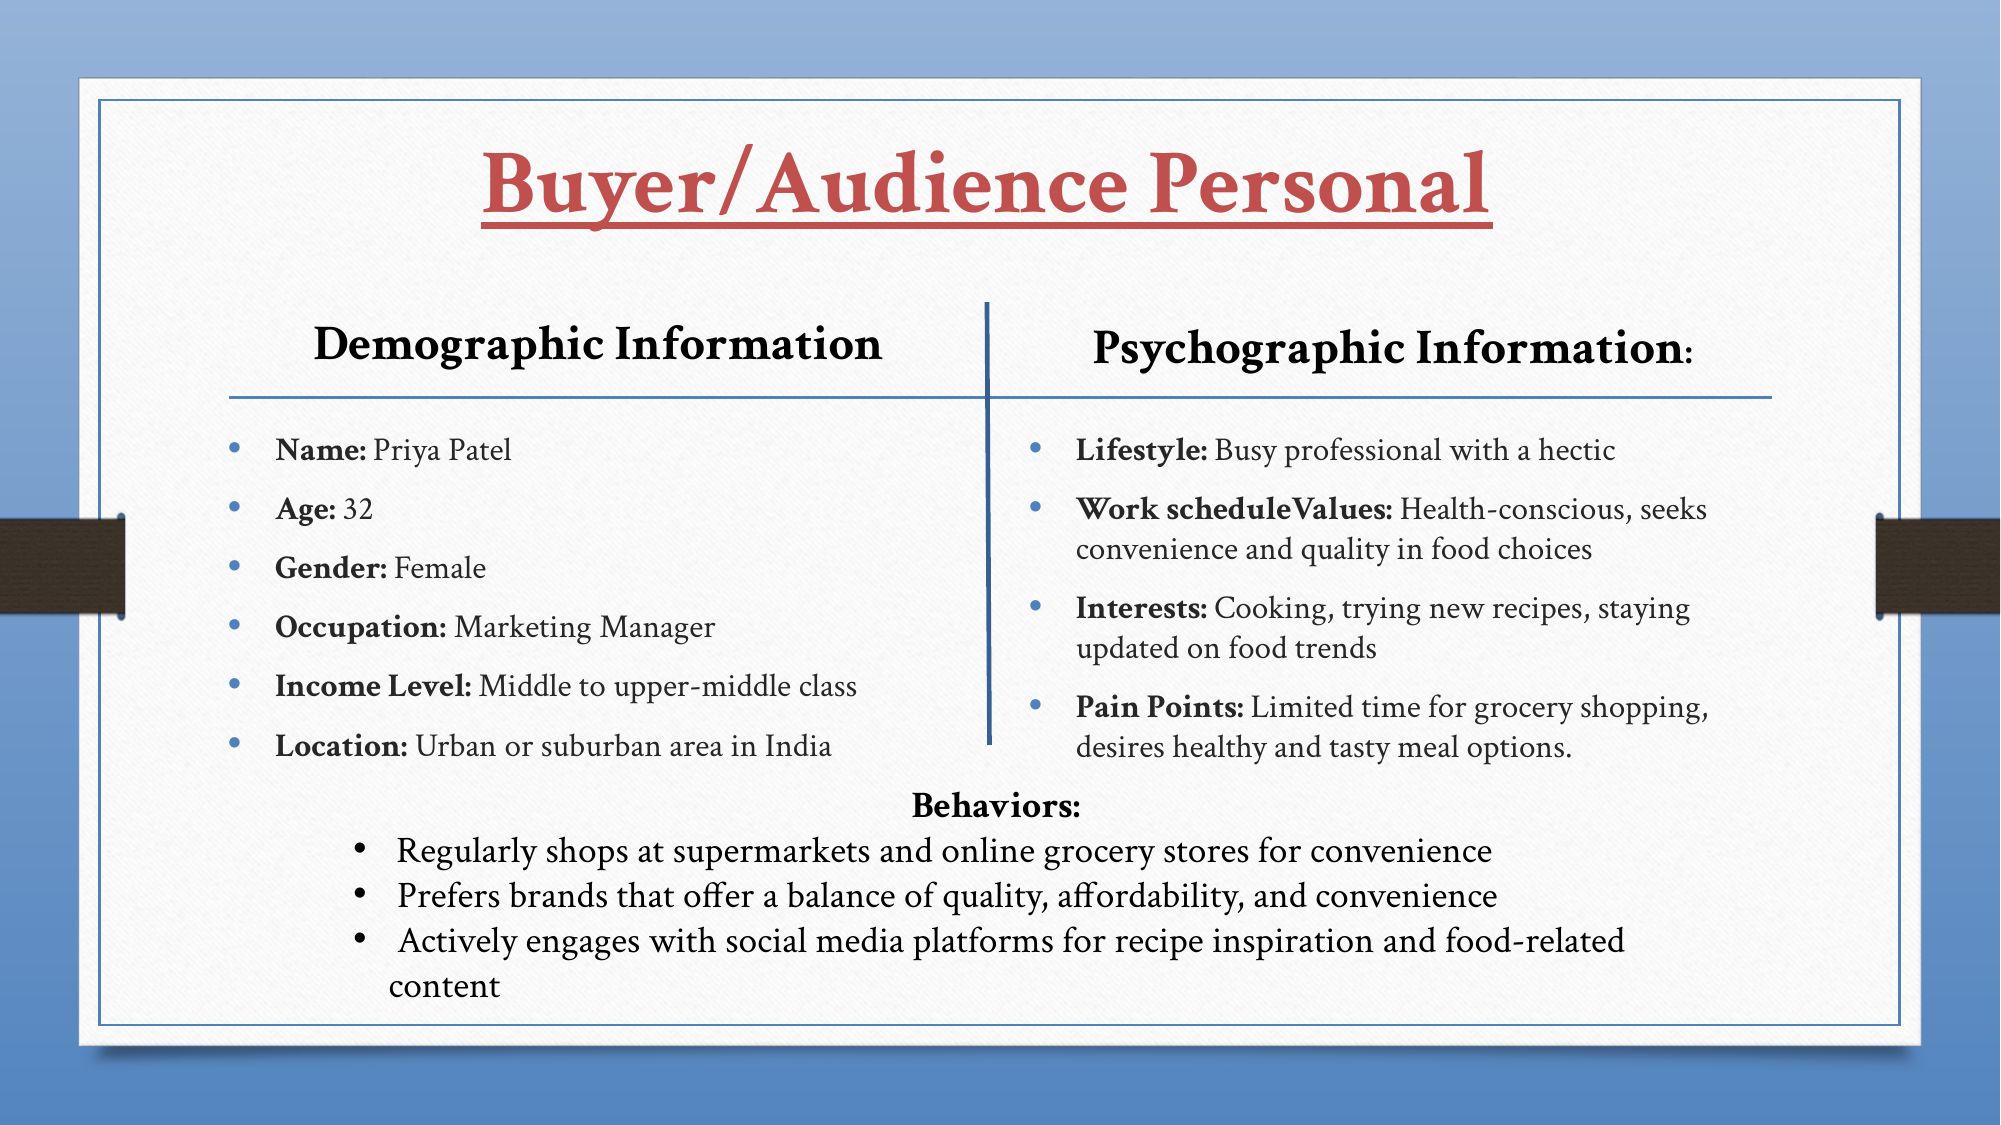

# Buyer/Audience Personal
Demographic Information
Psychographic Information:
Name: Priya Patel
Age: 32
Gender: Female
Occupation: Marketing Manager
Income Level: Middle to upper-middle class
Location: Urban or suburban area in India
Lifestyle: Busy professional with a hectic
Work scheduleValues: Health-conscious, seeks convenience and quality in food choices
Interests: Cooking, trying new recipes, staying updated on food trends
Pain Points: Limited time for grocery shopping, desires healthy and tasty meal options.
Behaviors:
 Regularly shops at supermarkets and online grocery stores for convenience
 Prefers brands that offer a balance of quality, affordability, and convenience
 Actively engages with social media platforms for recipe inspiration and food-related content